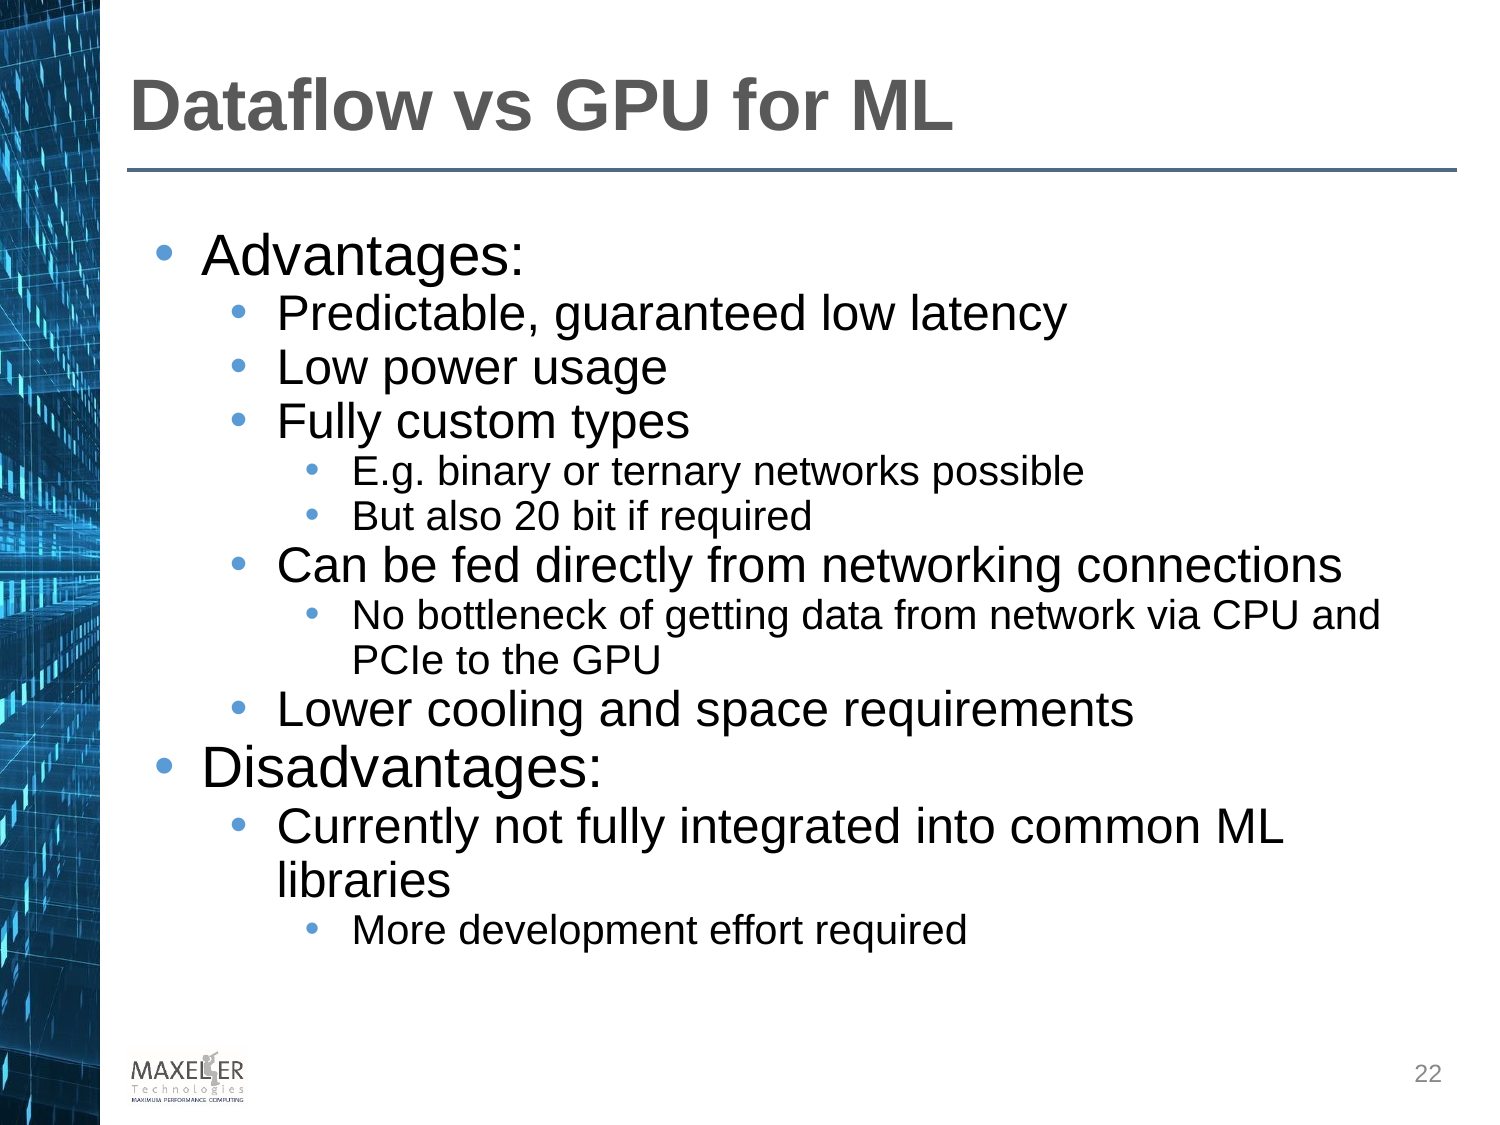

Dataflow vs GPU for ML

Advantages:
Predictable, guaranteed low latency
Low power usage
Fully custom types
E.g. binary or ternary networks possible
But also 20 bit if required
Can be fed directly from networking connections
No bottleneck of getting data from network via CPU and PCIe to the GPU
Lower cooling and space requirements
Disadvantages:
Currently not fully integrated into common ML libraries
More development effort required

22